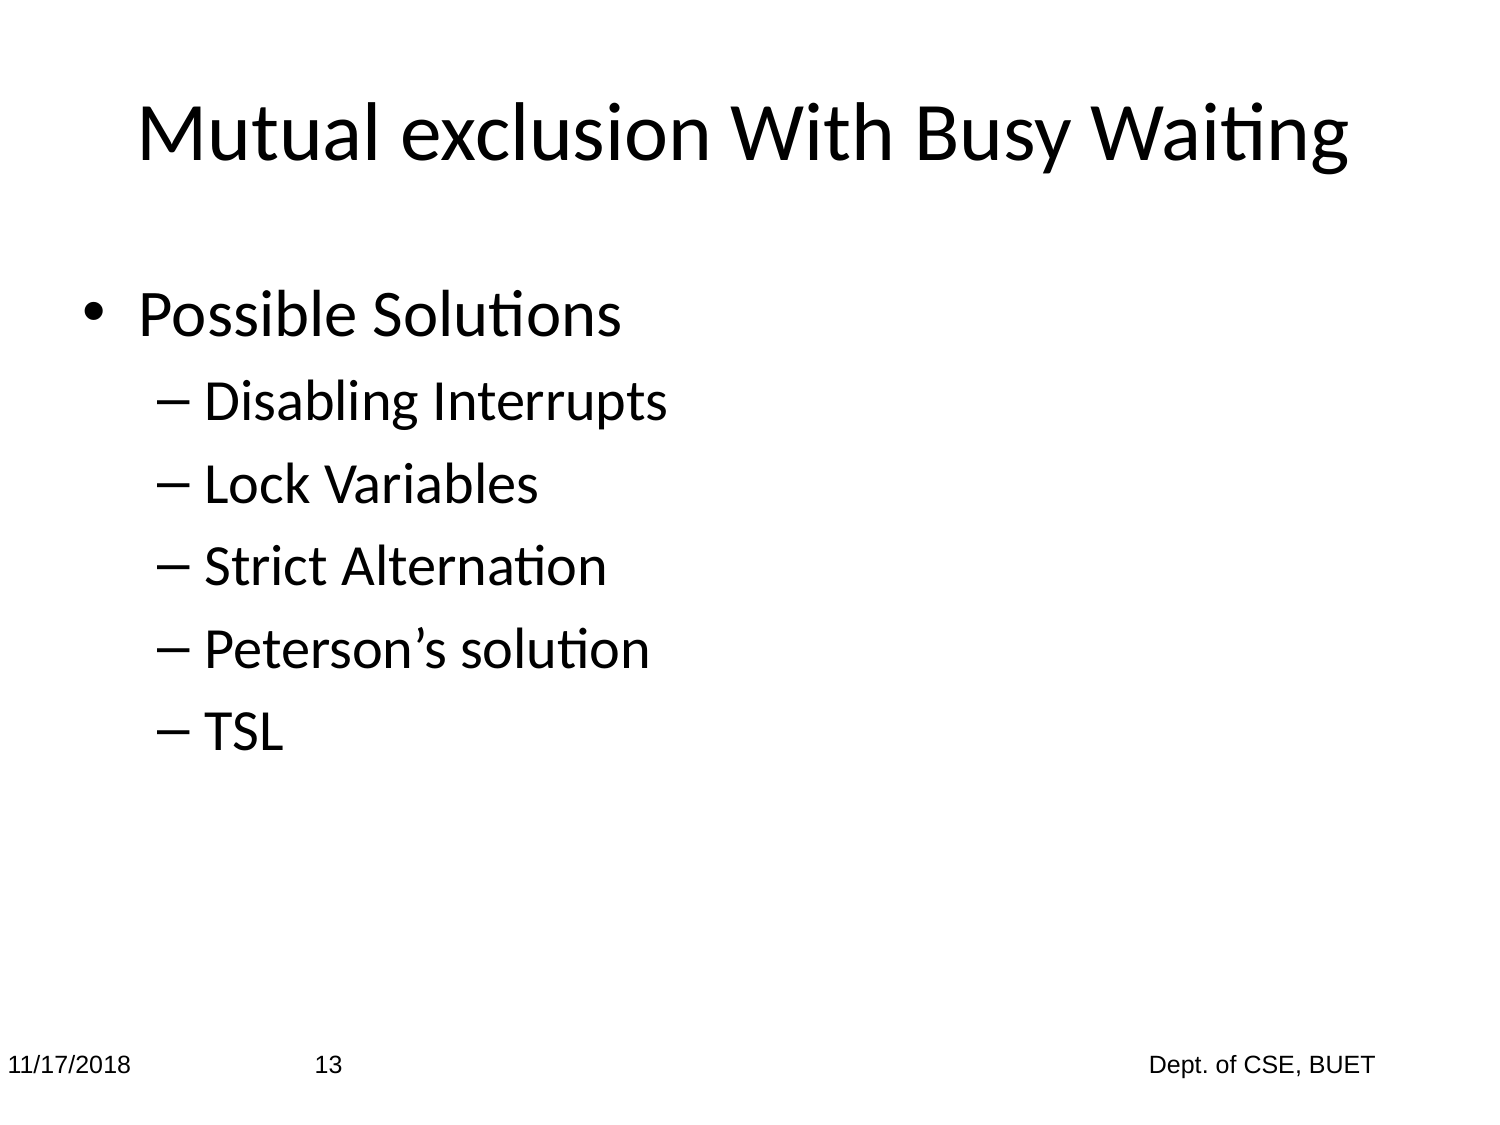

# Mutual exclusion With Busy Waiting
Possible Solutions
Disabling Interrupts
Lock Variables
Strict Alternation
Peterson’s solution
TSL
11/17/2018
13
Dept. of CSE, BUET